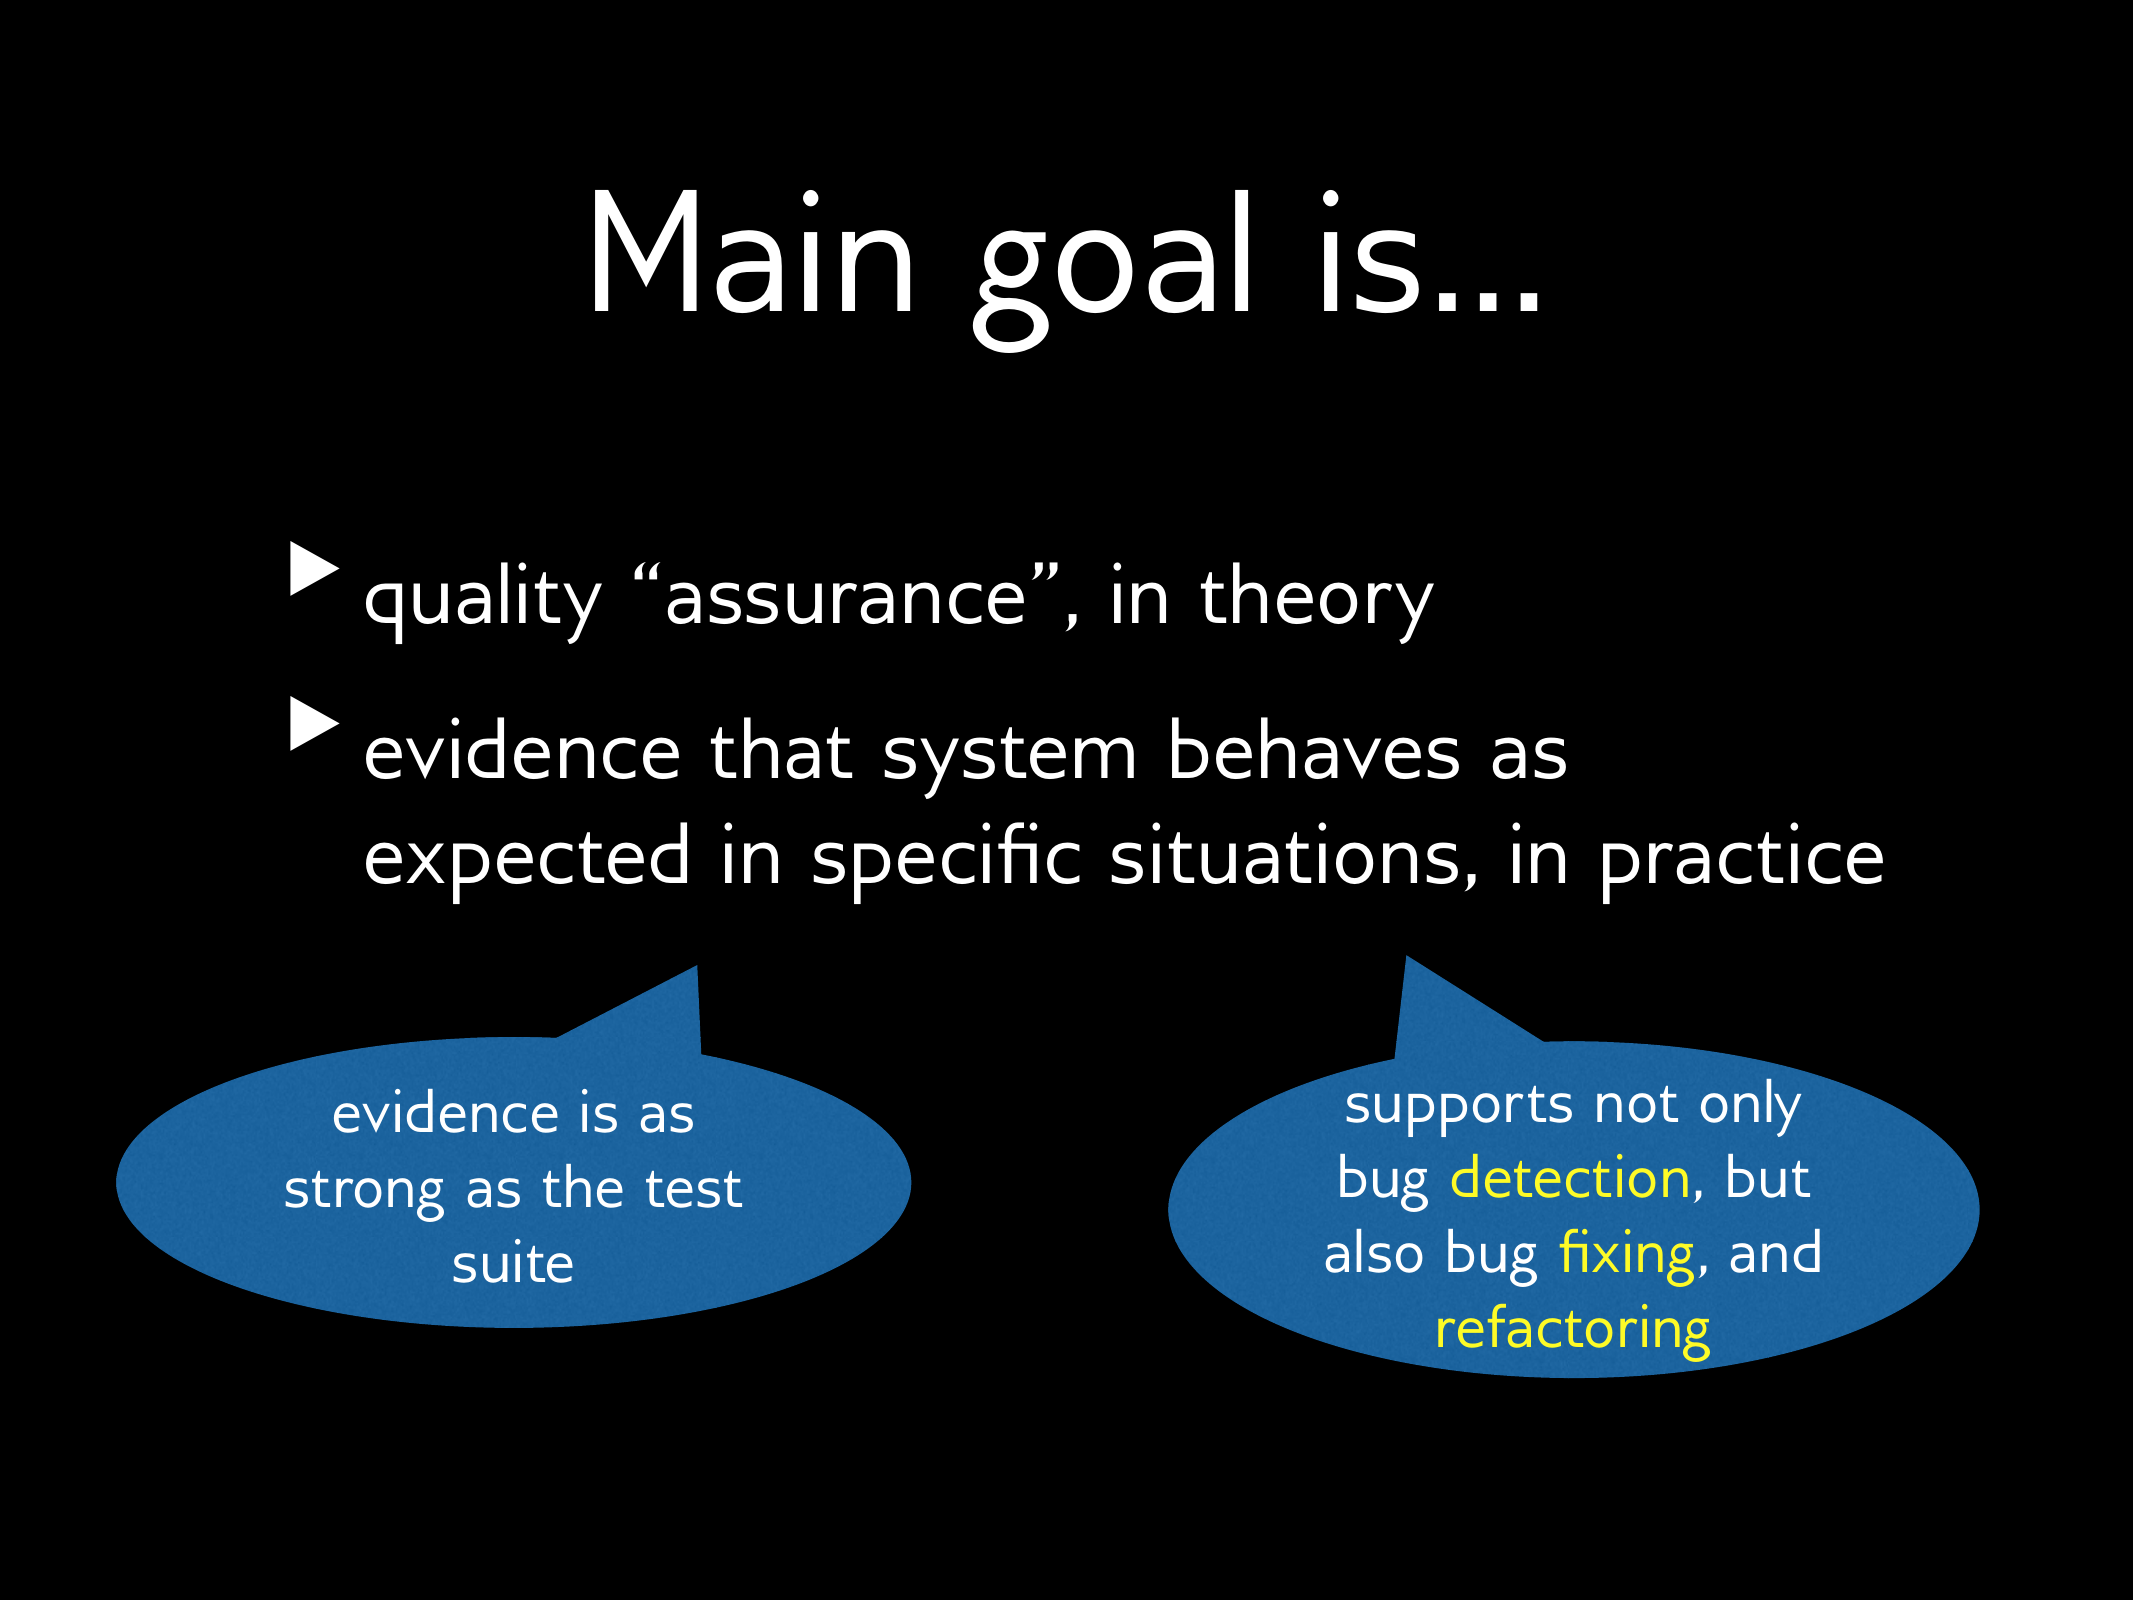

# Main goal is…
quality “assurance”, in theory
evidence that system behaves as expected in specific situations, in practice
evidence is as strong as the test suite
supports not only bug detection, but also bug fixing, and refactoring